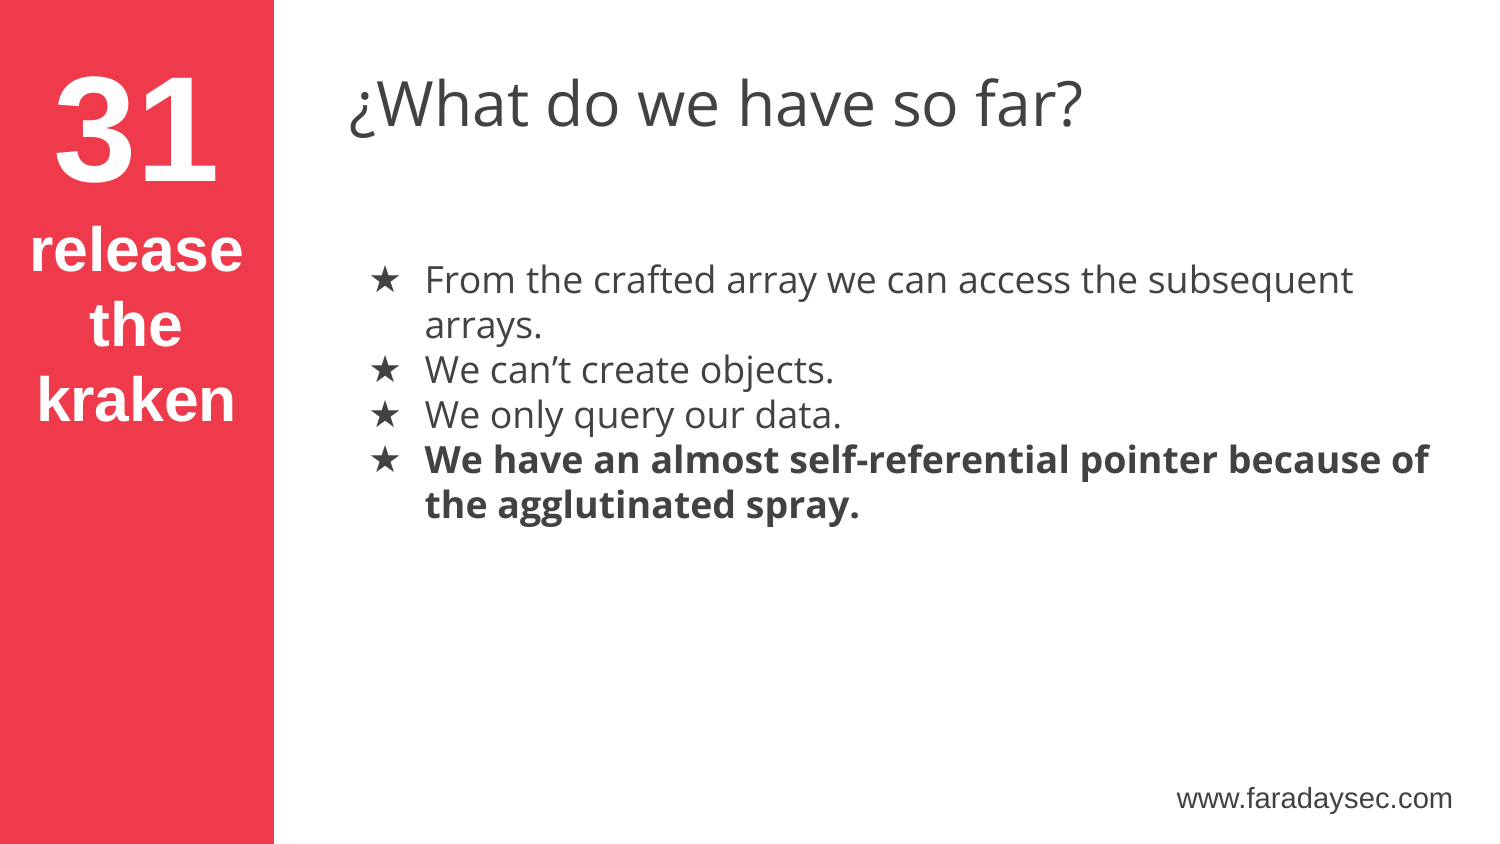

¿What do we have so far?
31
release the kraken
From the crafted array we can access the subsequent arrays.
We can’t create objects.
We only query our data.
We have an almost self-referential pointer because of the agglutinated spray.